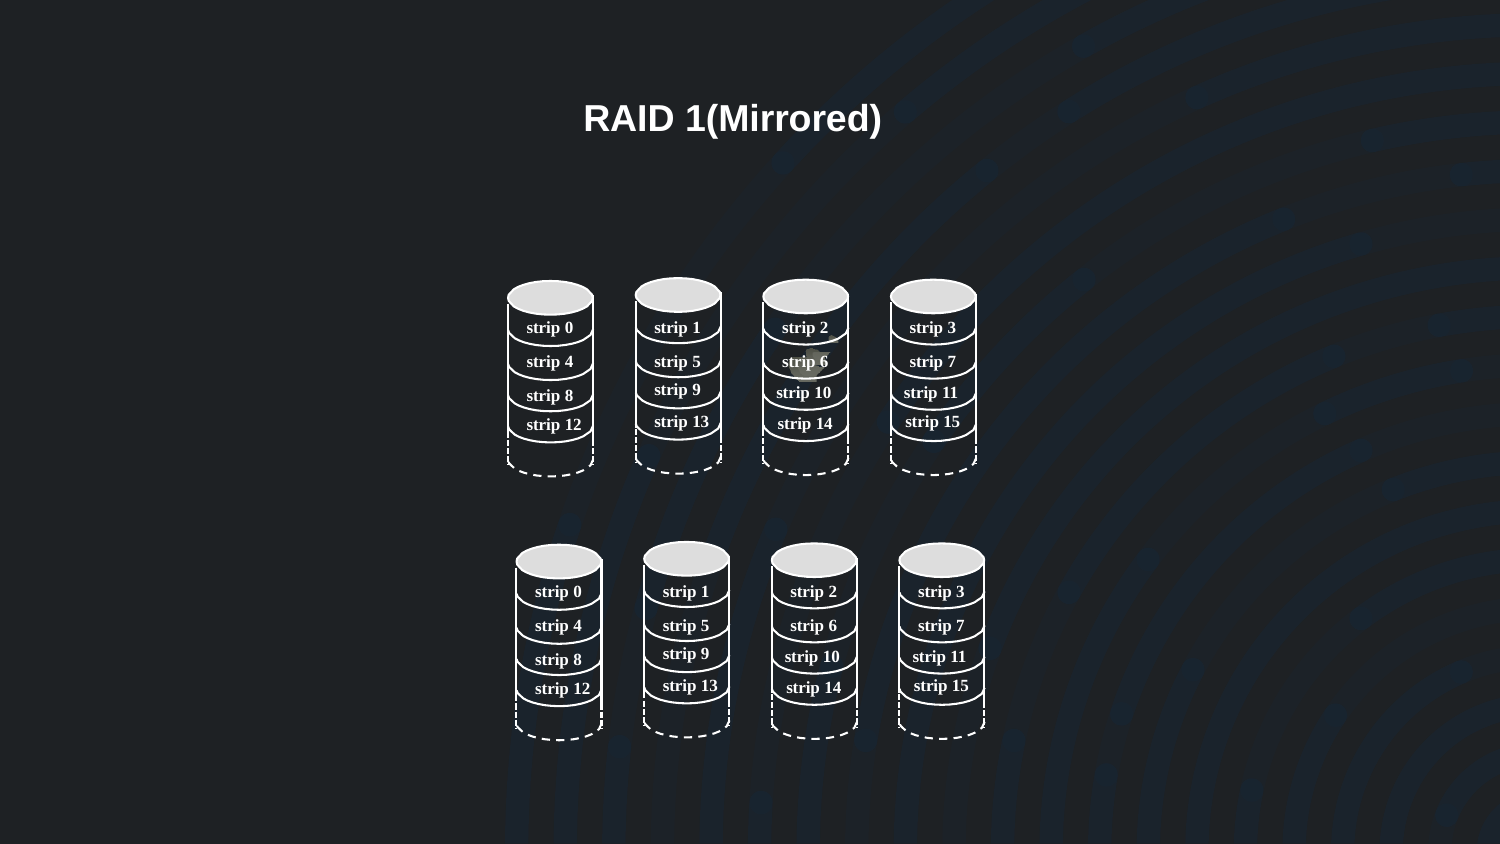

RAID 1(Mirrored)

strip 0
strip 4
strip 8
strip 12
strip 1
strip 5
strip 9
strip 13
strip 2
strip 6
strip 10
strip 14
strip 3
strip 7
strip 11
strip 15

strip 1
strip 5
strip 2
strip 6
strip 3
strip 7
strip 0

strip 4

strip 9
strip 13
strip 10
strip 14
strip 11
strip 15
strip 8
strip 12